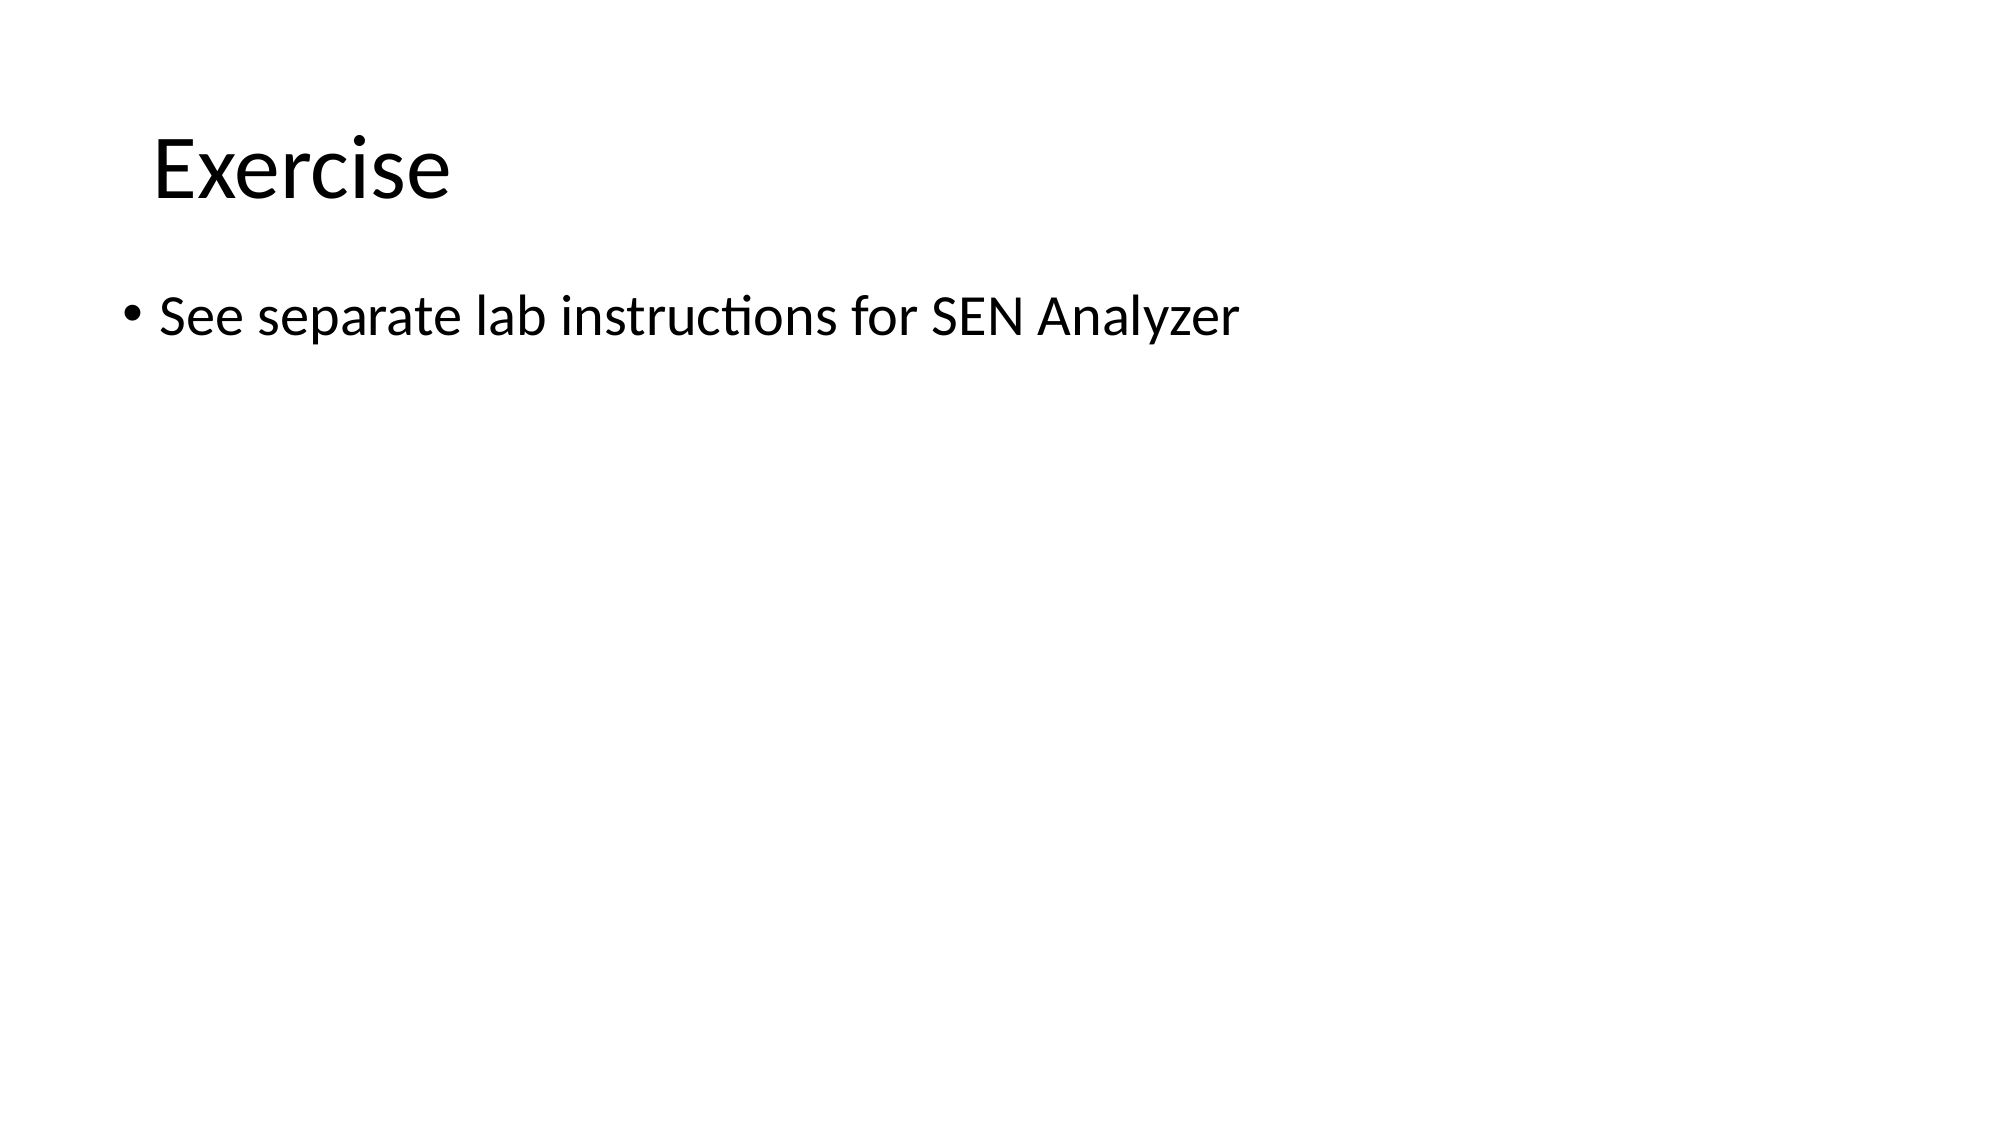

# Exercise
See separate lab instructions for SEN Analyzer